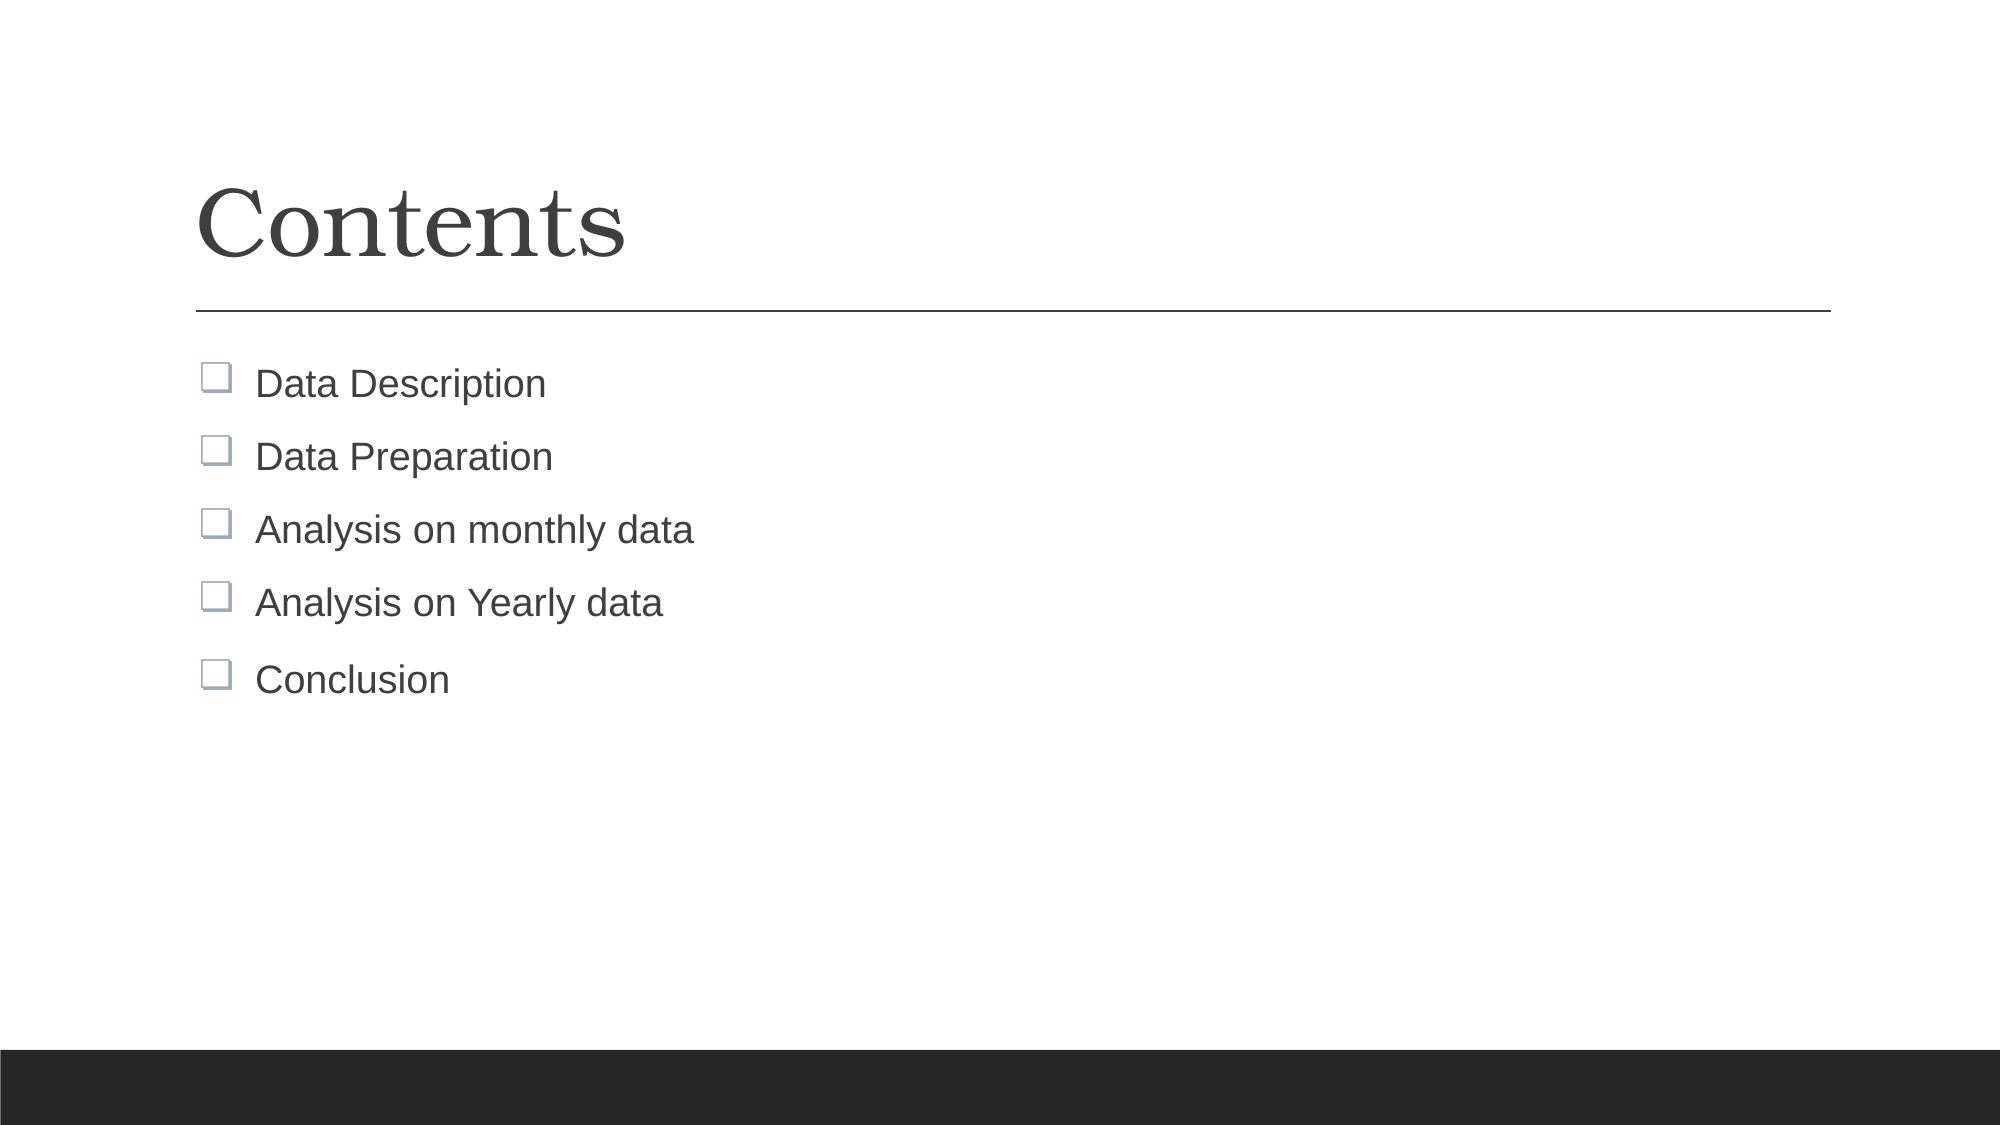

# Contents
Data Description
Data Preparation
Analysis on monthly data
Analysis on Yearly data
Conclusion